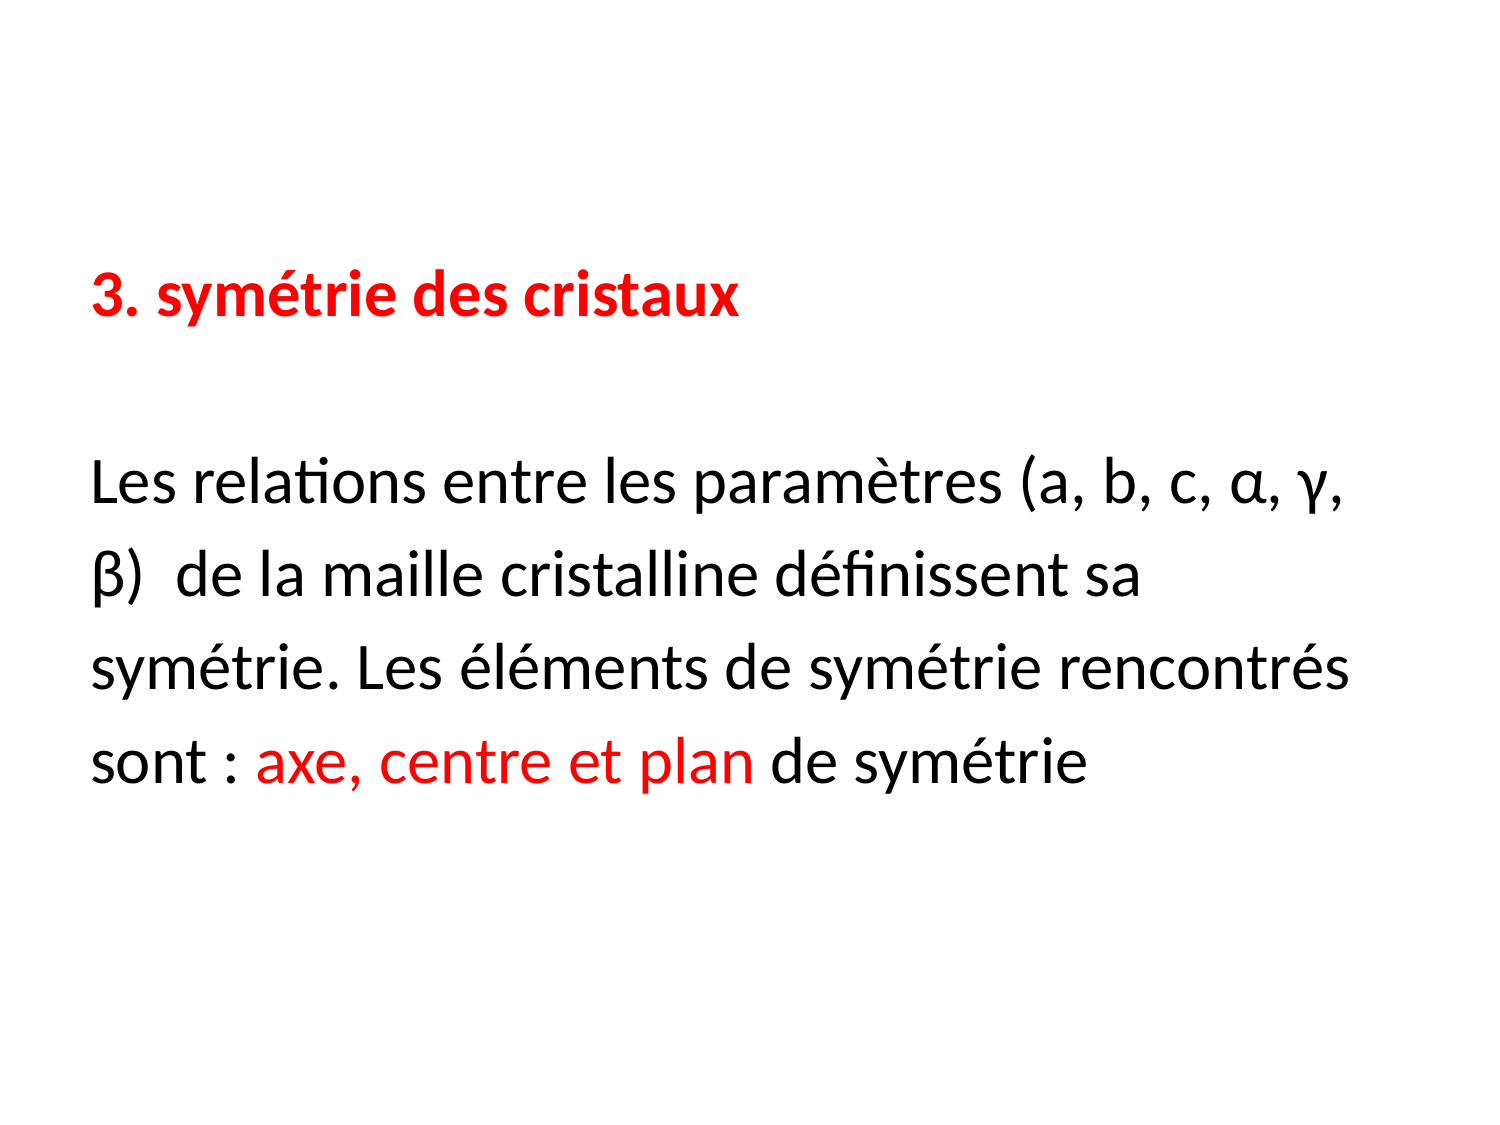

3. symétrie des cristaux

Les relations entre les paramètres (a, b, c, α, γ,
β)  de la maille cristalline définissent sa
symétrie. Les éléments de symétrie rencontrés
sont : axe, centre et plan de symétrie